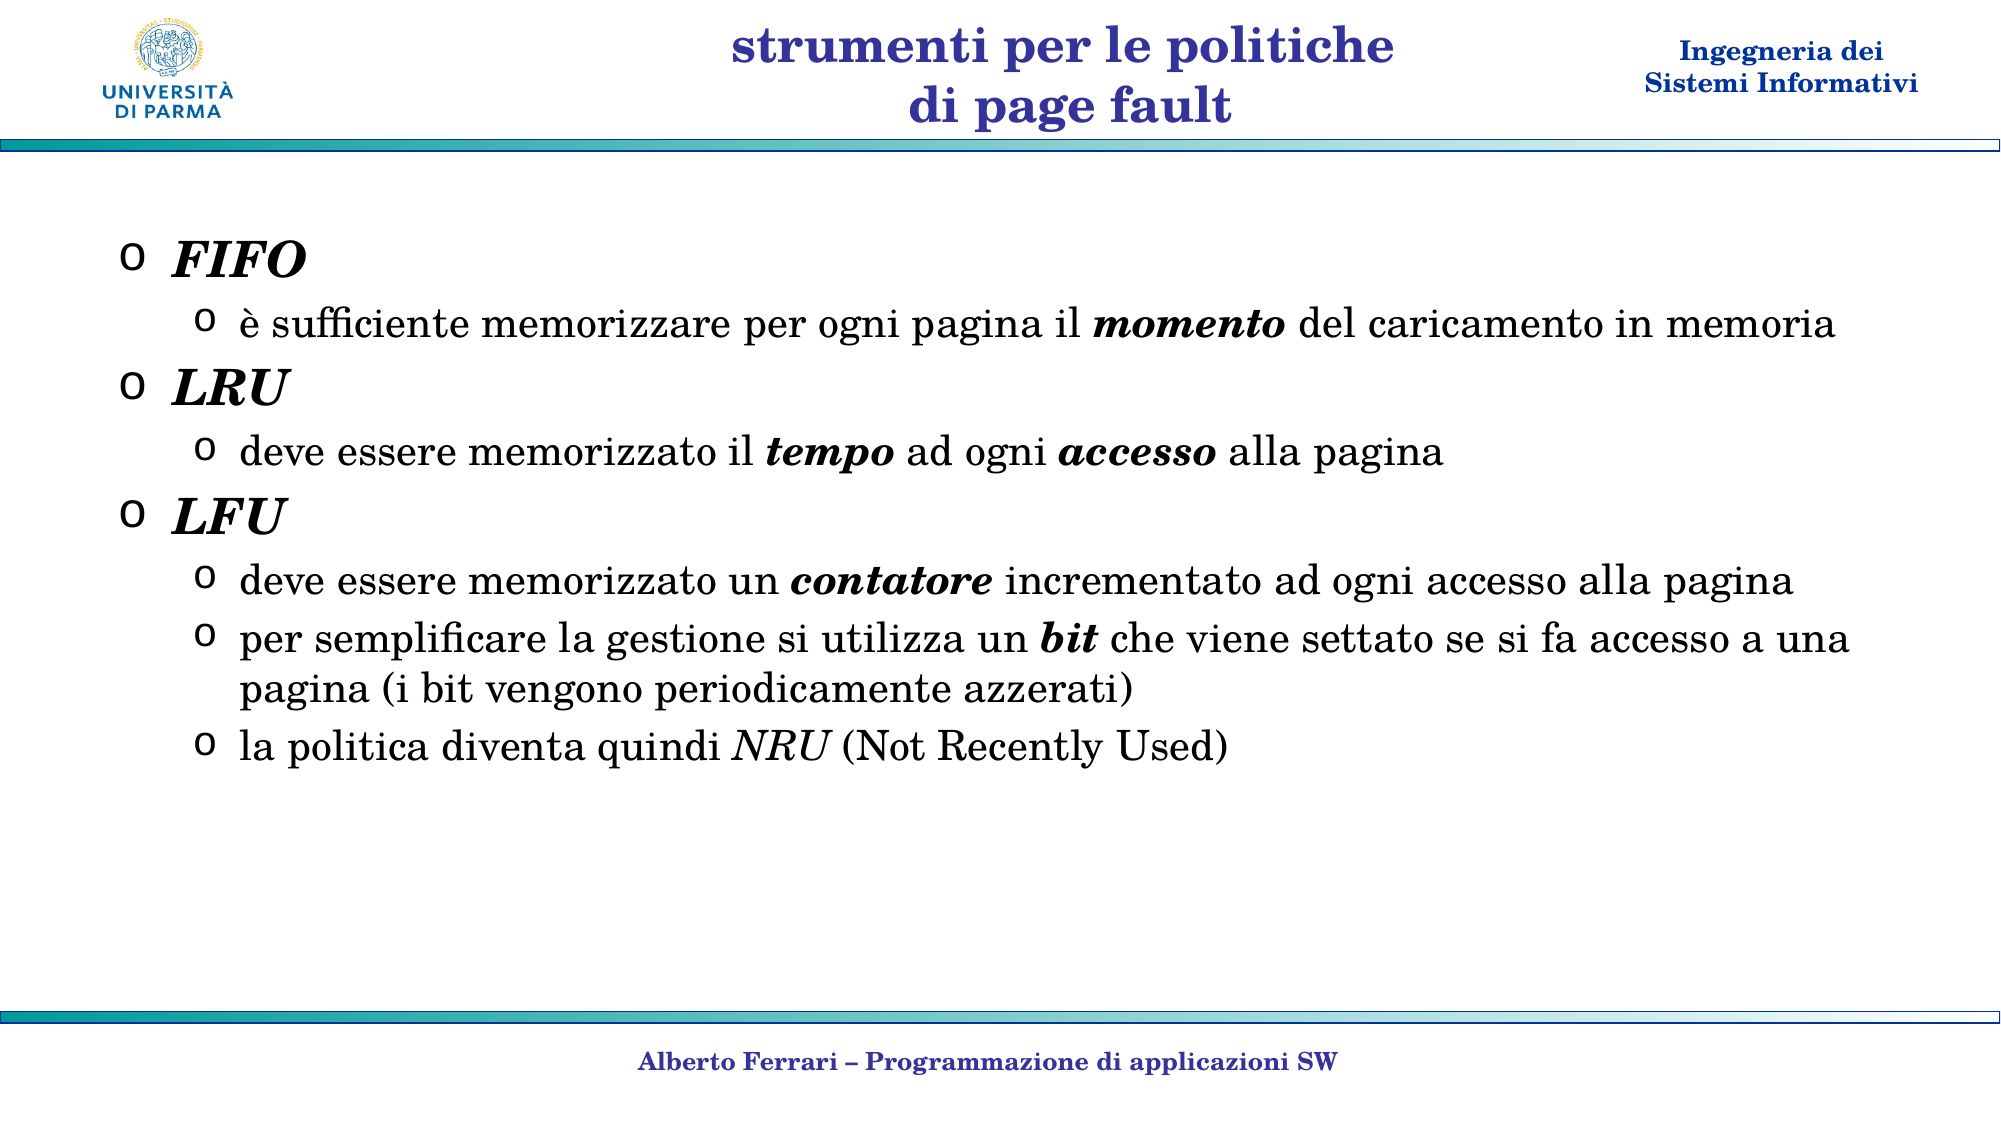

# strumenti per le politiche di page fault
FIFO
è sufficiente memorizzare per ogni pagina il momento del caricamento in memoria
LRU
deve essere memorizzato il tempo ad ogni accesso alla pagina
LFU
deve essere memorizzato un contatore incrementato ad ogni accesso alla pagina
per semplificare la gestione si utilizza un bit che viene settato se si fa accesso a una pagina (i bit vengono periodicamente azzerati)
la politica diventa quindi NRU (Not Recently Used)

Alberto Ferrari – Programmazione di applicazioni SW